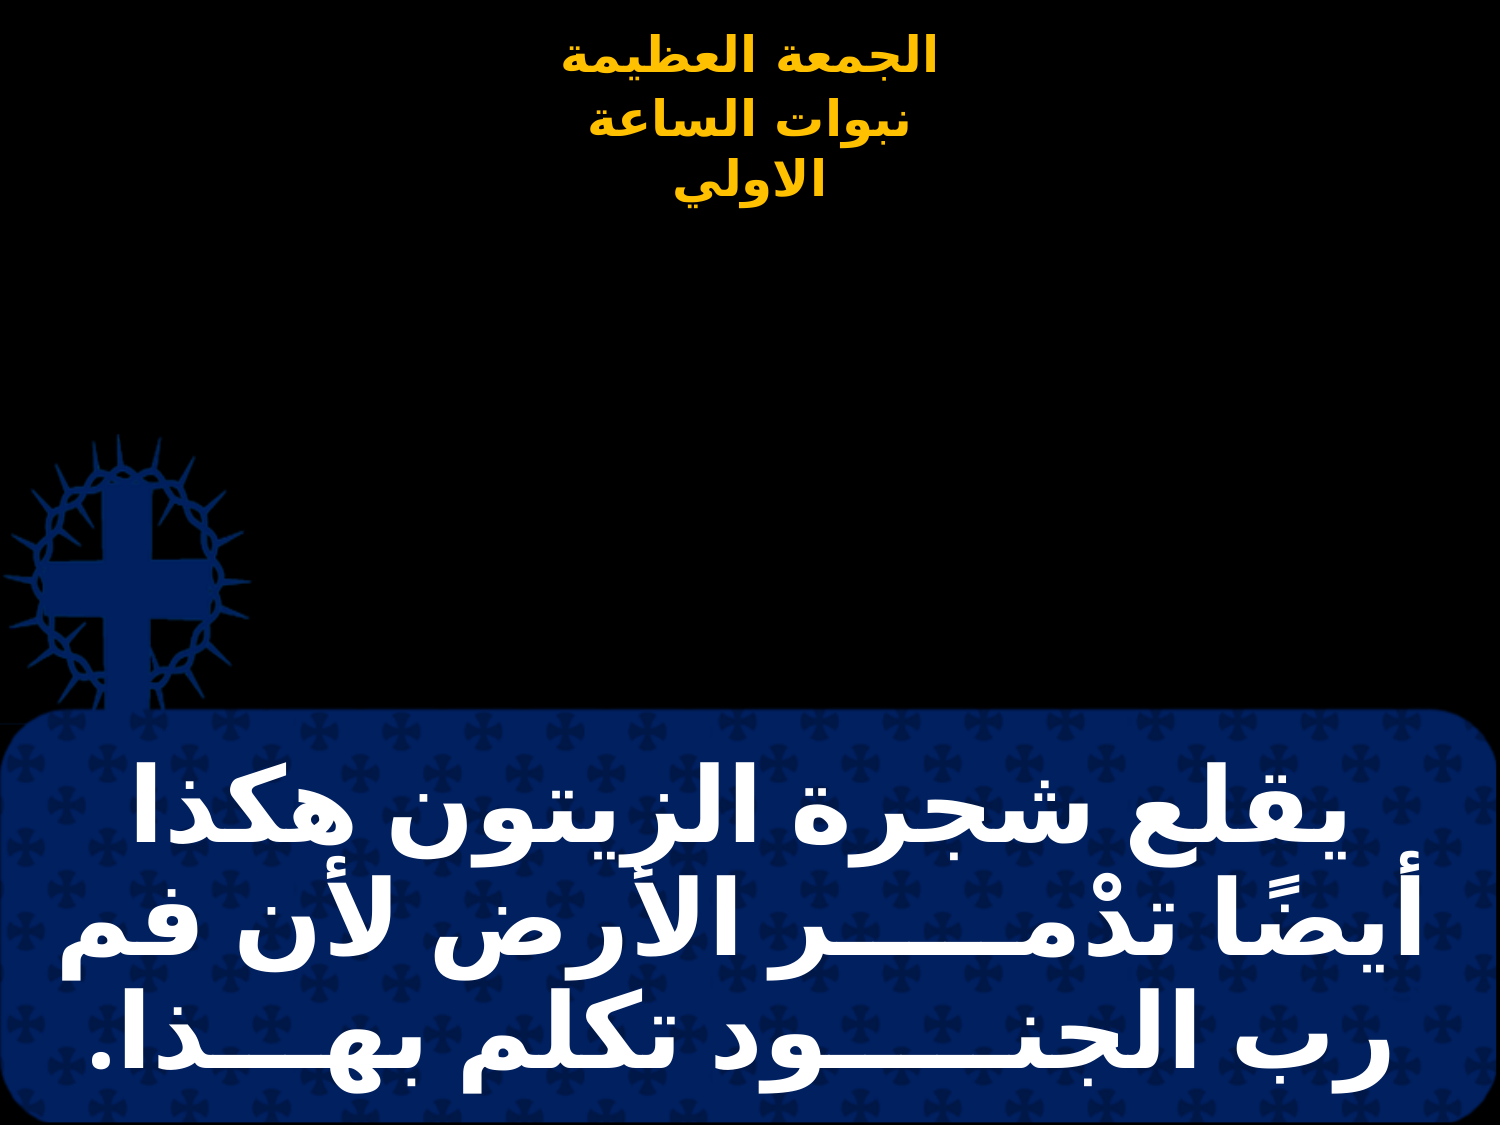

# يقلع شجرة الزيتون هكذا أيضًا تدْمـــــر الأرض لأن فم رب الجنـــــود تكلم بهـــذا.